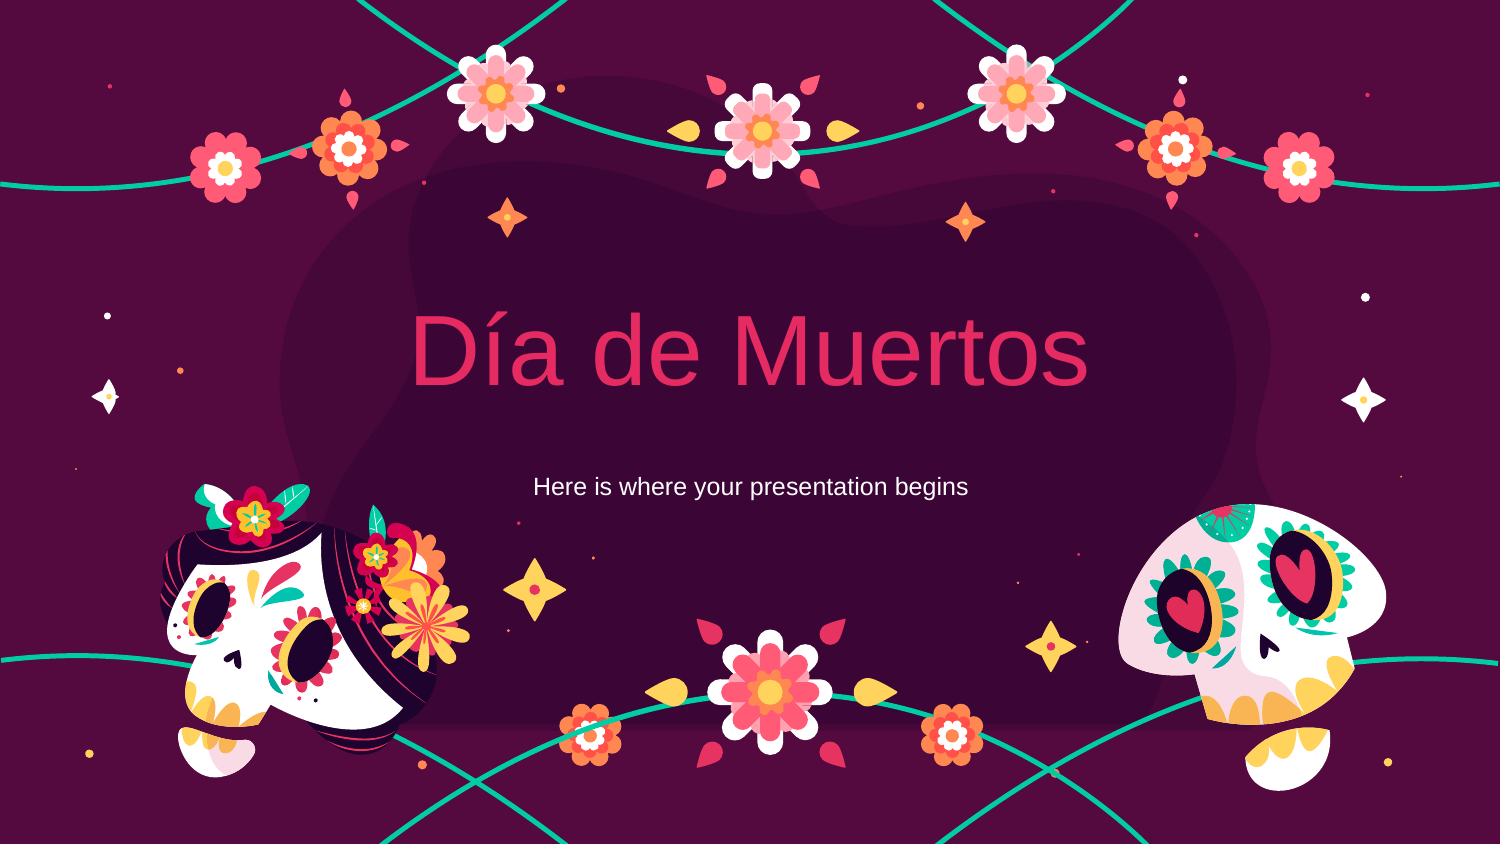

# Día de Muertos

Here is where your presentation begins